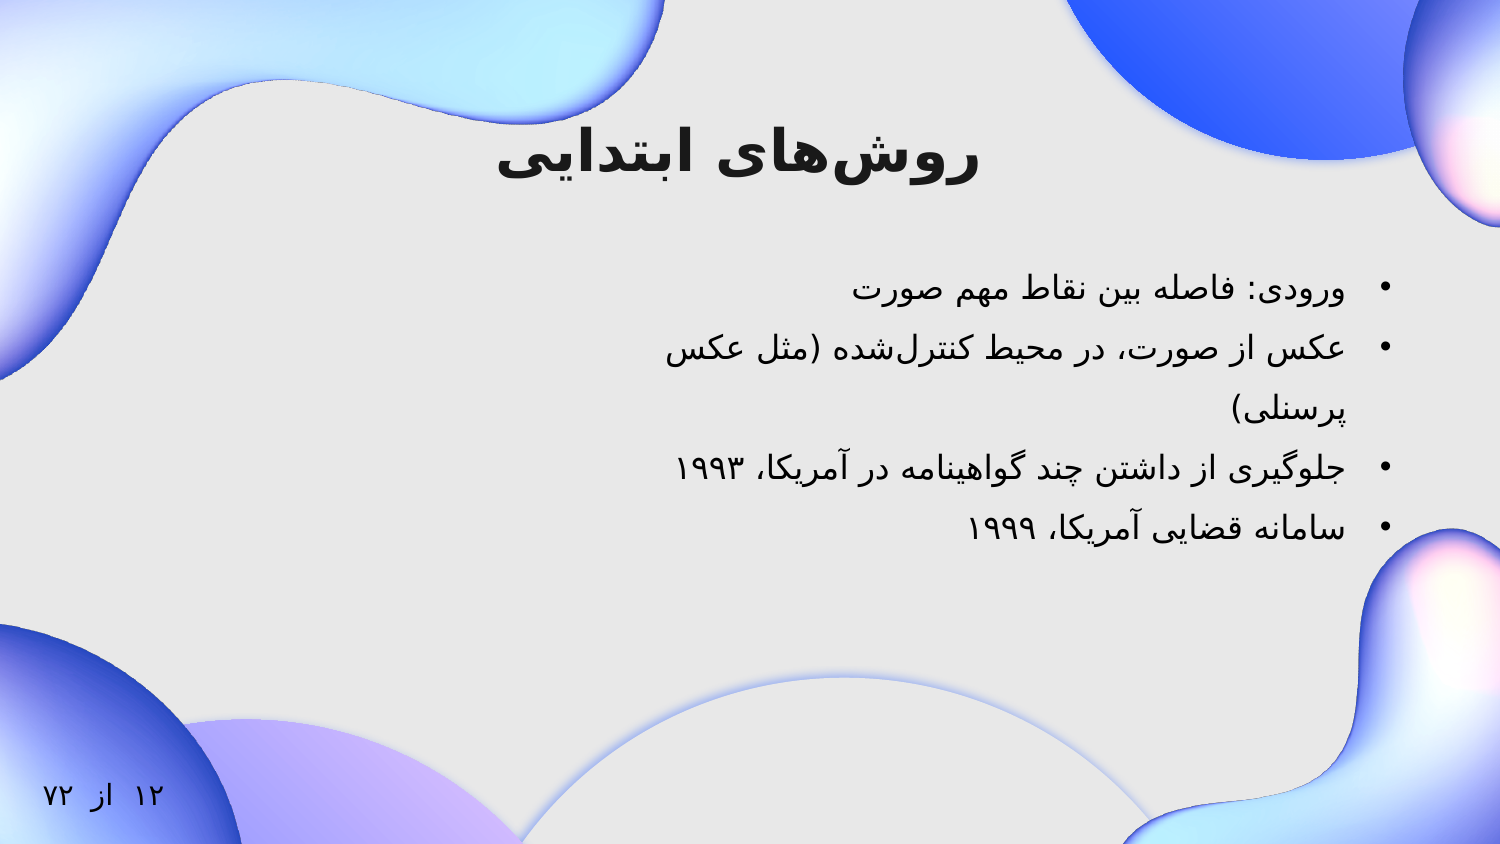

روش‌های ابتدایی
ورودی: فاصله بین نقاط مهم صورت
عکس از صورت، در محیط کنترل‌شده (مثل عکس پرسنلی)
جلوگیری از داشتن چند گواهینامه در آمریکا، ۱۹۹۳
سامانه قضایی آمریکا، ۱۹۹۹
۷۲
از
۱۲